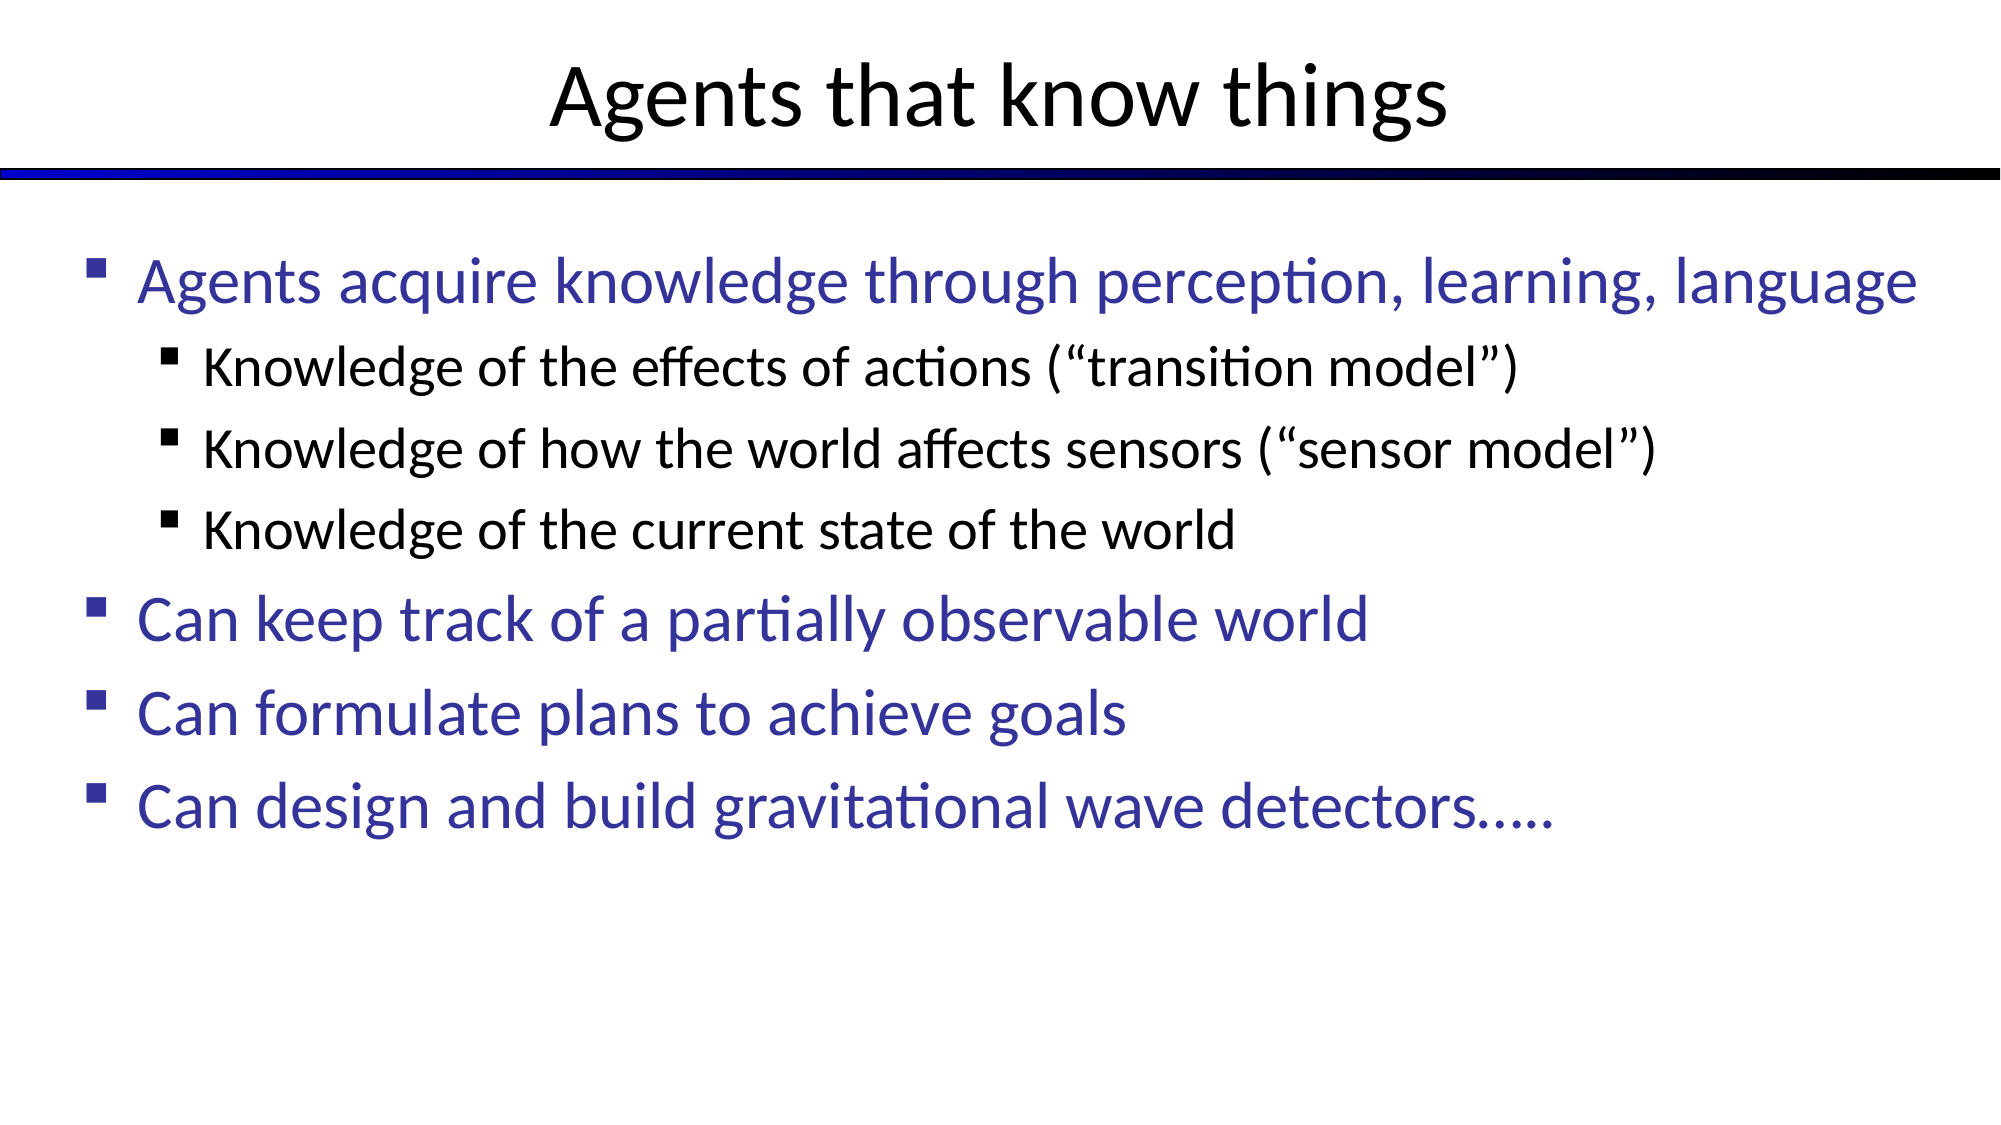

# Agents that know things
Agents acquire knowledge through perception, learning, language
Knowledge of the effects of actions (“transition model”)
Knowledge of how the world affects sensors (“sensor model”)
Knowledge of the current state of the world
Can keep track of a partially observable world
Can formulate plans to achieve goals
Can design and build gravitational wave detectors…..